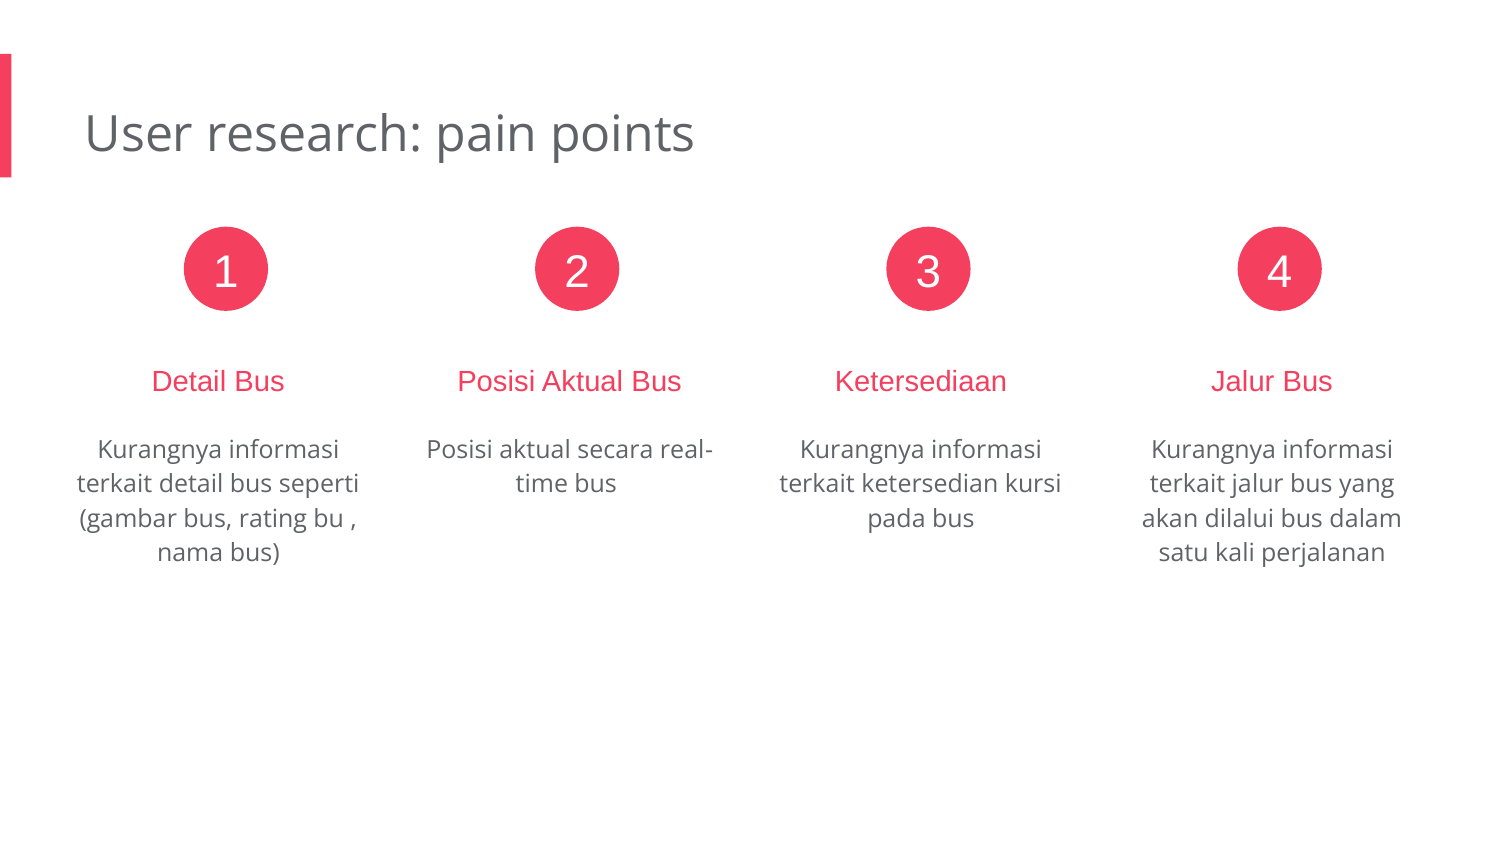

User research: pain points
1
2
3
4
Detail Bus
Posisi Aktual Bus
Ketersediaan
Jalur Bus
Kurangnya informasi terkait detail bus seperti (gambar bus, rating bu , nama bus)
Posisi aktual secara real-time bus
Kurangnya informasi terkait ketersedian kursi pada bus
Kurangnya informasi terkait jalur bus yang akan dilalui bus dalam satu kali perjalanan